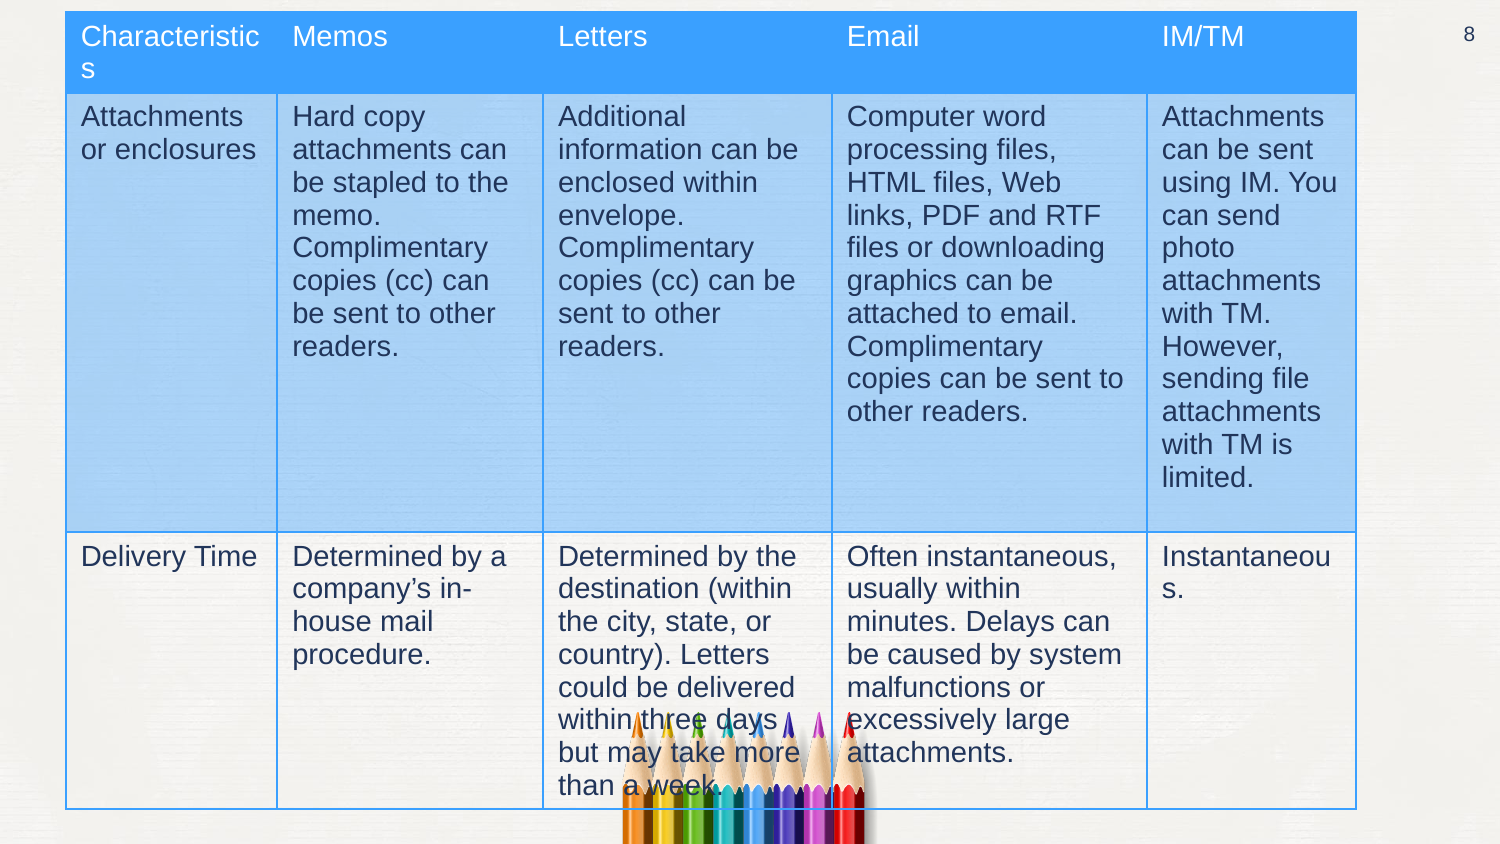

| Characteristics | Memos | Letters | Email | IM/TM |
| --- | --- | --- | --- | --- |
| Attachments or enclosures | Hard copy attachments can be stapled to the memo. Complimentary copies (cc) can be sent to other readers. | Additional information can be enclosed within envelope. Complimentary copies (cc) can be sent to other readers. | Computer word processing files, HTML files, Web links, PDF and RTF files or downloading graphics can be attached to email. Complimentary copies can be sent to other readers. | Attachments can be sent using IM. You can send photo attachments with TM. However, sending file attachments with TM is limited. |
| Delivery Time | Determined by a company’s in-house mail procedure. | Determined by the destination (within the city, state, or country). Letters could be delivered within three days but may take more than a week. | Often instantaneous, usually within minutes. Delays can be caused by system malfunctions or excessively large attachments. | Instantaneous. |
8